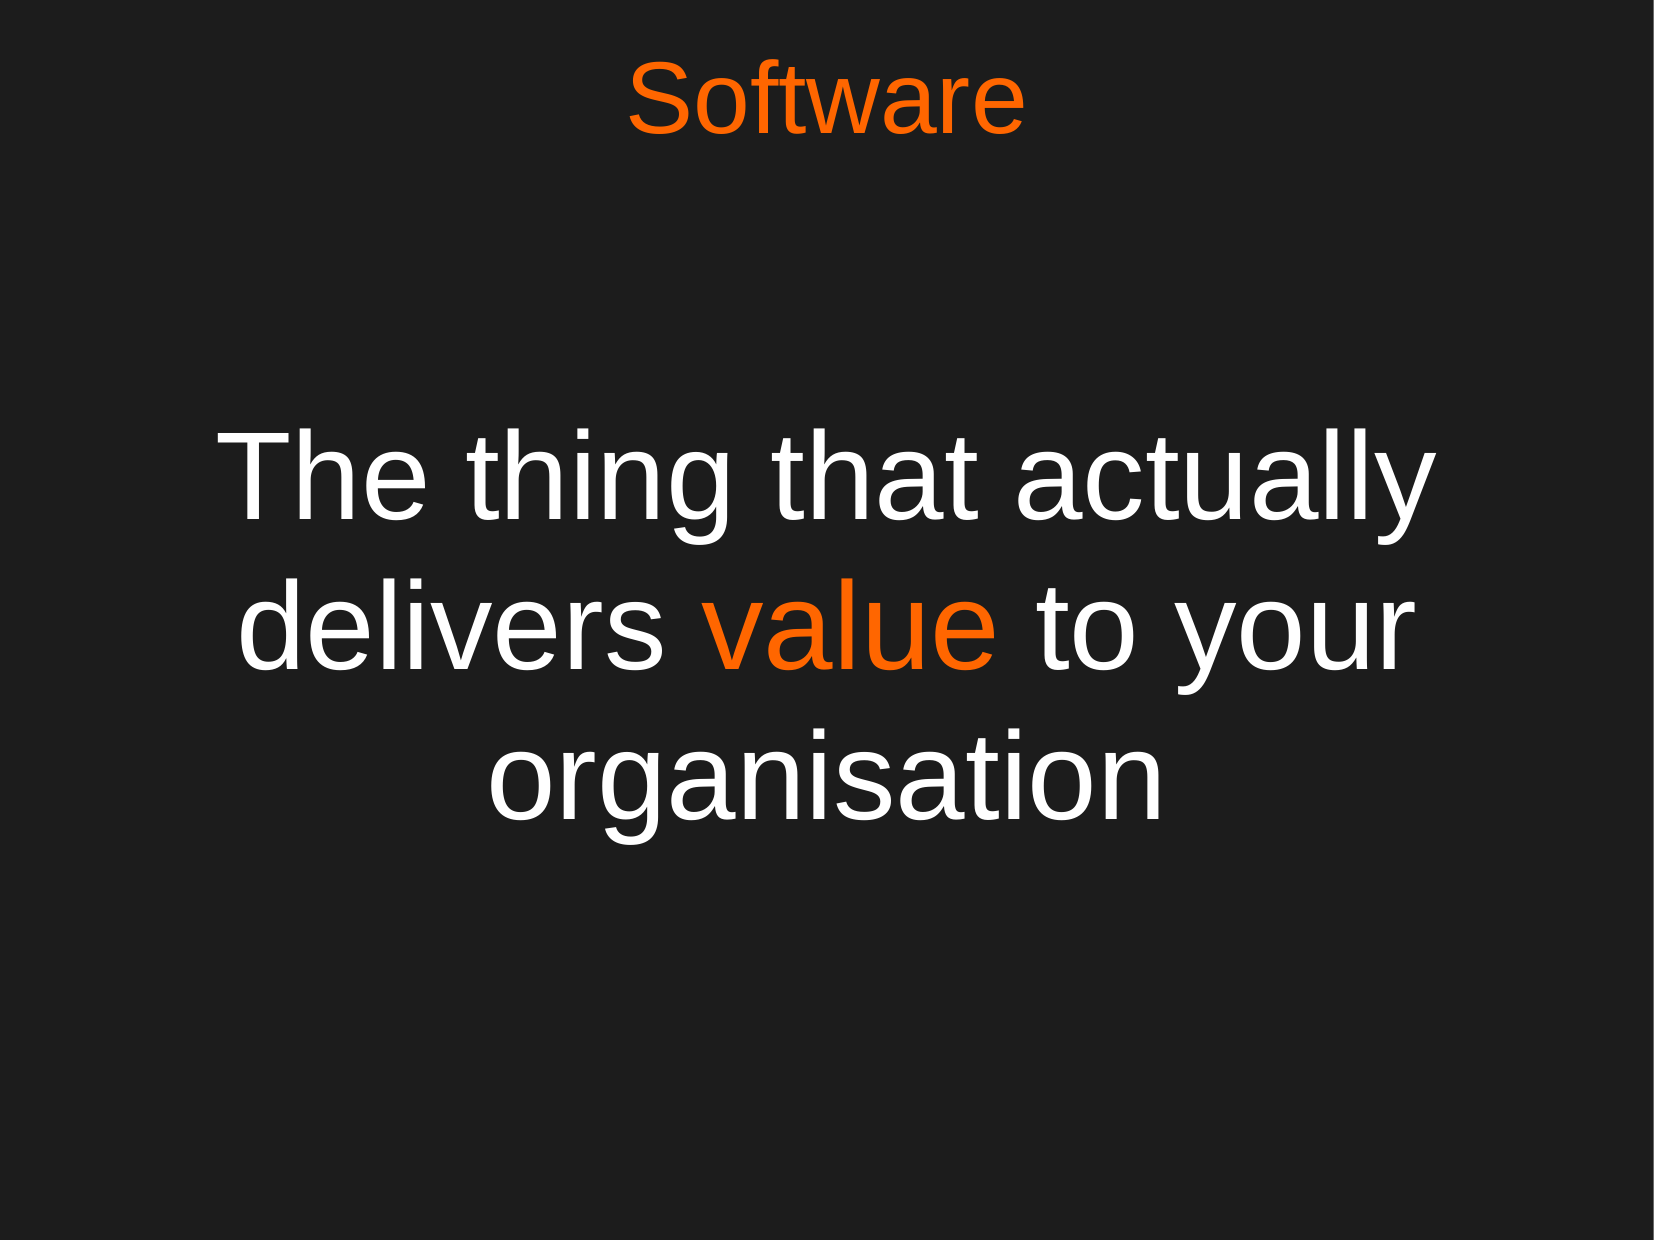

Software
The thing that actually delivers value to your organisation